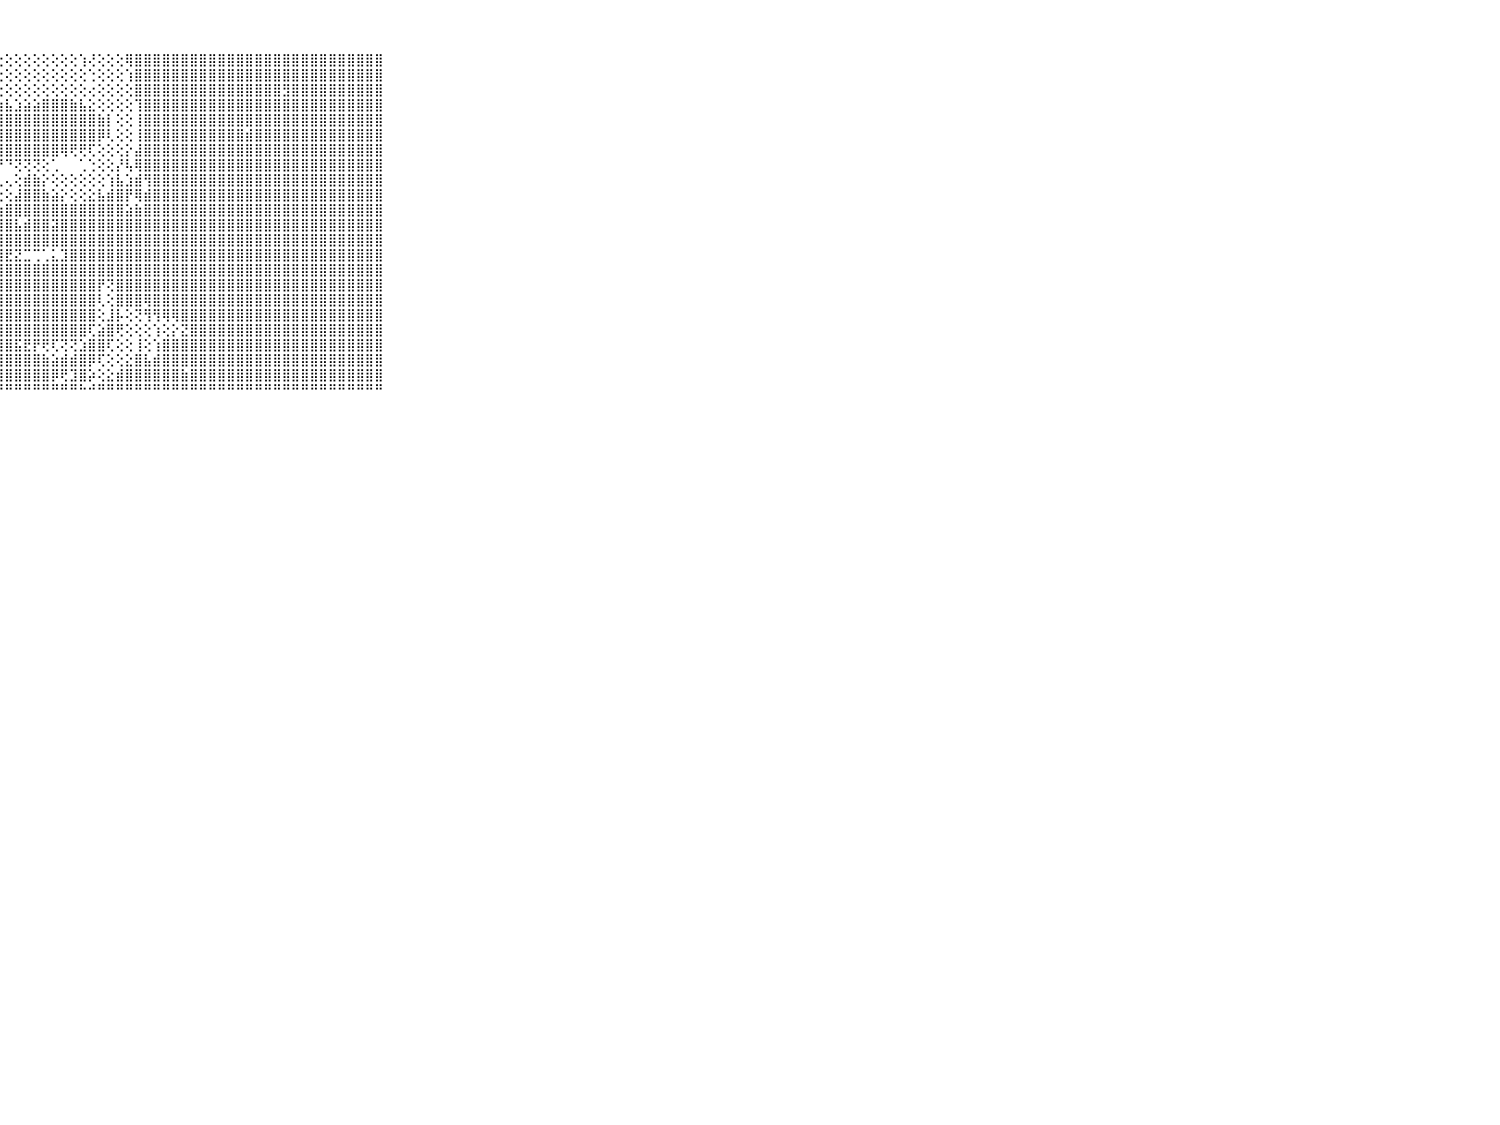

⠀⠀⠀⠀⠀⠀⠀⠀⠀⠀⠀⣿⣿⣿⣿⣿⣿⣿⣿⡿⢕⢕⢕⣞⡏⣼⢏⢕⢕⢕⢕⢕⢕⢕⢕⢕⢱⢜⢕⢕⢕⢿⣿⣿⣿⣿⣿⣿⣿⣿⣿⣿⣿⣿⣿⣿⣿⣿⣿⣿⣿⣿⣿⣿⣿⣿⣿⣿⣿⠀⠀⠀⠀⠀⠀⠀⠀⠀⠀⠀⠀
⠀⠀⠀⠀⠀⠀⠀⠀⠀⠀⠀⣿⣿⣿⣿⣿⣿⣟⢕⢕⢕⢕⢱⢇⢕⢕⢕⢕⢕⢕⢕⢕⢕⢕⢕⢕⢕⢑⢕⢕⢕⢱⣿⣿⣿⣿⣿⣿⣿⣿⣿⣿⣿⣿⣿⣿⣿⣿⣿⣿⣿⣿⣿⣿⣿⣿⣿⣿⣿⠀⠀⠀⠀⠀⠀⠀⠀⠀⠀⠀⠀
⠀⠀⠀⠀⠀⠀⠀⠀⠀⠀⠀⣿⣿⣿⣿⣿⣿⢏⢕⢜⢕⢕⢕⢕⢕⢕⢕⢕⢕⢕⢕⢕⢕⢕⢕⢕⢕⢔⢕⢕⢕⢕⣿⣿⣿⣿⣿⣿⣿⣿⣿⣿⣿⣿⣿⣿⣿⣿⣻⣿⣿⣿⣿⣿⣿⣿⣿⣿⣿⠀⠀⠀⠀⠀⠀⠀⠀⠀⠀⠀⠀
⠀⠀⠀⠀⠀⠀⠀⠀⠀⠀⠀⣿⣿⣿⣿⣿⣧⢕⢕⢕⢕⢝⢕⣕⣵⣷⣷⣷⣧⣱⣵⣵⣿⣿⣿⣷⣧⣕⢕⢕⢕⢕⢹⣿⣿⣿⣿⣿⣿⣿⣿⣿⣿⣿⣿⣿⣿⣿⣿⣿⣿⣿⣿⣿⣿⣿⣿⣿⣿⠀⠀⠀⠀⠀⠀⠀⠀⠀⠀⠀⠀
⠀⠀⠀⠀⠀⠀⠀⠀⠀⠀⠀⣿⣿⣿⣿⣿⣿⣷⢕⢕⢕⢱⣾⣿⣿⣿⣿⣿⣿⣿⣿⣿⣿⣿⣿⣿⣿⣿⣷⡇⢕⢕⢸⣿⣿⣿⣿⣿⣿⣿⣿⣿⣿⣿⣿⣿⣿⣿⣿⣿⣿⣿⣿⣿⣿⣿⣿⣿⣿⠀⠀⠀⠀⠀⠀⠀⠀⠀⠀⠀⠀
⠀⠀⠀⠀⠀⠀⠀⠀⠀⠀⠀⣿⣿⣿⣿⣿⣿⣿⡇⢕⢕⣾⣿⣿⣿⣿⣿⣿⣿⣿⣿⣿⣿⣿⣿⣿⣿⣿⡿⢇⢕⢕⢸⣿⣿⣿⣿⣿⣿⣿⣿⣿⣿⣿⣾⣿⣿⣿⣿⣿⣿⣿⣿⣿⣿⣿⣿⣿⣿⠀⠀⠀⠀⠀⠀⠀⠀⠀⠀⠀⠀
⠀⠀⠀⠀⠀⠀⠀⠀⠀⠀⠀⣿⣿⣿⣿⣿⣿⣿⣧⢕⢱⣿⣿⣿⣿⣿⣿⣿⣿⣿⣿⣿⣿⣿⢿⢟⢟⢏⢕⢕⢕⡕⣼⣿⣿⣿⣿⣿⣿⣿⣿⣿⣿⣿⣿⣿⣿⣿⣿⣿⣿⣿⣿⣿⣿⣿⣿⣿⣿⠀⠀⠀⠀⠀⠀⠀⠀⠀⠀⠀⠀
⠀⠀⠀⠀⠀⠀⠀⠀⠀⠀⠀⣿⣿⣿⣿⣿⣿⣿⣿⡕⢕⢝⢝⢝⢝⠝⠙⠙⠙⢝⢝⢝⢕⢁⠀⠀⢁⢑⢕⢕⡜⢧⢿⣿⣿⣿⣿⣿⣿⣿⣿⣿⣿⣿⣿⣿⣿⣿⣿⣿⣿⣿⣿⣿⣿⣿⣿⣿⣿⠀⠀⠀⠀⠀⠀⠀⠀⠀⠀⠀⠀
⠀⠀⠀⠀⠀⠀⠀⠀⠀⠀⠀⣿⣿⣿⣿⣿⣿⣿⣿⣿⣼⢳⢕⢕⠁⢔⢔⢄⢄⢕⣾⣷⡕⢕⢕⢕⢕⢕⢕⢱⣧⣱⣾⢻⣿⣿⣿⣿⣿⣿⣿⣿⣿⣿⣿⣿⣿⣿⣿⣿⣿⣿⣿⣿⣿⣿⣿⣿⣿⠀⠀⠀⠀⠀⠀⠀⠀⠀⠀⠀⠀
⠀⠀⠀⠀⠀⠀⠀⠀⠀⠀⠀⣿⣿⣿⣿⣿⣿⣿⣿⣿⣿⣵⣕⢕⢕⢕⢕⢕⢕⣼⣿⣿⣷⣵⡕⢕⢕⣕⣧⣾⣿⡟⢿⣾⣿⣿⣿⣿⣿⣿⣿⣿⣿⣿⣿⣿⣿⣿⣿⣿⣿⣿⣿⣿⣿⣿⣿⣿⣿⠀⠀⠀⠀⠀⠀⠀⠀⠀⠀⠀⠀
⠀⠀⠀⠀⠀⠀⠀⠀⠀⠀⠀⣿⣿⣿⣿⣿⣿⣿⣿⣿⣿⣿⣿⣷⡷⣸⣵⣵⣿⣿⣿⣿⣿⣿⣿⣿⣿⣿⣿⣿⣿⣵⣷⣿⣿⣿⣿⣿⣿⣿⣿⣿⣿⣿⣿⣿⣿⣿⣿⣿⣿⣿⣿⣿⣿⣿⣿⣿⣿⠀⠀⠀⠀⠀⠀⠀⠀⠀⠀⠀⠀
⠀⠀⠀⠀⠀⠀⠀⠀⠀⠀⠀⣿⣿⣿⣿⣿⣿⣿⣿⣿⣿⣿⣿⣿⣿⣿⣿⣿⣿⣧⣾⣿⣿⣽⣿⣿⣿⣿⣿⣿⣿⣿⣿⣿⣿⣿⣿⣿⣿⣿⣿⣿⣿⣿⣿⣿⣿⣿⣿⣿⣿⣿⣿⣿⣿⣿⣿⣿⣿⠀⠀⠀⠀⠀⠀⠀⠀⠀⠀⠀⠀
⠀⠀⠀⠀⠀⠀⠀⠀⠀⠀⠀⣿⣿⣿⣿⣿⣿⣿⣿⣿⣿⣿⣿⣿⣿⣿⣿⣿⣿⣿⣿⣿⣿⣿⣿⣿⣿⣿⣿⣿⣿⣿⣿⣿⣿⣿⣿⣿⣿⣿⣿⣿⣿⣿⣿⣿⣿⣿⣿⣿⣿⣿⣿⣿⣿⣿⣿⣿⣿⠀⠀⠀⠀⠀⠀⠀⠀⠀⠀⠀⠀
⠀⠀⠀⠀⠀⠀⠀⠀⠀⠀⠀⣿⣿⣿⣿⣿⣿⣿⣿⣿⣿⣿⣿⣿⣿⣿⣿⣿⣟⣝⣉⢉⢁⣅⣹⣿⣿⣿⣿⣿⣿⣿⣿⣿⣿⣿⣿⣿⣿⣿⣿⣿⣿⣿⣿⣿⣿⣿⣿⣿⣿⣿⣿⣿⣿⣿⣿⣿⣿⠀⠀⠀⠀⠀⠀⠀⠀⠀⠀⠀⠀
⠀⠀⠀⠀⠀⠀⠀⠀⠀⠀⠀⣿⣿⣿⣿⣿⣿⣿⣿⣿⣿⣿⣿⣿⣿⣿⣿⣿⣿⣿⣿⣿⣿⣿⣿⣿⣿⣿⣿⣿⣿⣿⣿⣿⣿⣿⣿⣿⣿⣿⣿⣿⣿⣿⣿⣿⣿⣿⣿⣿⣿⣿⣿⣿⣿⣿⣿⣿⣿⠀⠀⠀⠀⠀⠀⠀⠀⠀⠀⠀⠀
⠀⠀⠀⠀⠀⠀⠀⠀⠀⠀⠀⣿⣿⣿⣿⣿⣿⣿⣿⣿⣿⣿⣿⣏⢜⣿⣿⣿⣿⣿⣿⣿⣿⣿⣿⣿⣿⣿⡟⢝⣿⣿⣿⣿⣿⣿⣿⣿⣿⣿⣿⣿⣿⣿⣿⣿⣿⣿⣿⣿⣿⣿⣿⣿⣿⣿⣿⣿⣿⠀⠀⠀⠀⠀⠀⠀⠀⠀⠀⠀⠀
⠀⠀⠀⠀⠀⠀⠀⠀⠀⠀⠀⣿⣿⣿⣿⣿⣿⣿⣿⣿⣿⣿⣿⣿⣷⣿⣿⣿⣿⣿⣿⣿⣿⣿⣿⣿⣿⣿⢇⢕⣿⣿⣿⢿⣿⣿⣿⣿⣿⣿⣿⣿⣿⣿⣿⣿⣿⣿⣿⣿⣿⣿⣿⣿⣿⣿⣿⣿⣿⠀⠀⠀⠀⠀⠀⠀⠀⠀⠀⠀⠀
⠀⠀⠀⠀⠀⠀⠀⠀⠀⠀⠀⣿⣿⣿⣿⣿⣿⣿⣿⣿⣿⣿⣿⣿⣿⣿⣿⣿⣿⣿⣿⣿⣿⣿⣿⣿⣿⣿⢕⣸⡧⢕⢝⢻⢻⢿⢿⣿⣿⣿⣿⣿⣿⣿⣿⣿⣿⣿⣿⣿⣿⣿⣿⣿⣿⣿⣿⣿⣿⠀⠀⠀⠀⠀⠀⠀⠀⠀⠀⠀⠀
⠀⠀⠀⠀⠀⠀⠀⠀⠀⠀⠀⣿⣿⣿⣿⣿⣿⣿⣿⣿⣿⣿⣿⣿⣿⣿⣿⣿⣿⣿⣿⣿⣿⣿⣿⣿⣿⢏⣵⣿⢟⢕⢕⢕⢱⢕⡕⣝⣿⣿⣿⣿⣿⣿⣿⣿⣿⣿⣿⣿⣿⣿⣿⣿⣿⣿⣿⣿⣿⠀⠀⠀⠀⠀⠀⠀⠀⠀⠀⠀⠀
⠀⠀⠀⠀⠀⠀⠀⠀⠀⠀⠀⣿⣿⣿⣿⣿⣿⣿⣿⣿⣿⣿⣿⣿⣿⣿⣿⣿⣿⣯⣟⡟⢟⢏⢝⢝⣱⣿⣿⢏⢕⢕⢸⢕⢱⣿⣿⣿⣿⣿⣿⣿⣿⣿⣿⣿⣿⣿⣿⣿⣿⣿⣿⣿⣿⣿⣿⣿⣿⠀⠀⠀⠀⠀⠀⠀⠀⠀⠀⠀⠀
⠀⠀⠀⠀⠀⠀⠀⠀⠀⠀⠀⣿⣿⣿⣿⣿⣿⣿⣿⣿⣿⣿⣿⣿⣿⣿⣿⣿⣿⣿⣿⣿⣷⣵⣾⣾⣿⡿⢏⢕⢕⣕⣿⣧⣾⣿⣿⣿⣿⣿⣿⣿⣿⣿⣿⣿⣿⣿⣿⣿⣿⣿⣿⣿⣿⣿⣿⣿⣿⠀⠀⠀⠀⠀⠀⠀⠀⠀⠀⠀⠀
⠀⠀⠀⠀⠀⠀⠀⠀⠀⠀⠀⣿⣿⣿⣿⣿⣿⣿⣿⣿⣿⣿⣿⣿⣿⣿⣿⣿⣿⣿⣿⣿⣿⡿⢟⣹⣿⡵⢕⣕⣾⣿⣿⣿⣿⣿⣿⣷⣿⣿⣿⣿⣿⣿⣿⣿⣿⣿⣿⣿⣿⣿⣿⣿⣿⣿⣿⣿⣿⠀⠀⠀⠀⠀⠀⠀⠀⠀⠀⠀⠀
⠀⠀⠀⠀⠀⠀⠀⠀⠀⠀⠀⠛⠛⠛⠛⠛⠛⠛⠛⠛⠛⠛⠛⠛⠛⠛⠛⠛⠛⠛⠛⠛⠛⠛⠛⠛⠓⠚⠛⠛⠛⠛⠛⠛⠛⠛⠛⠛⠛⠛⠛⠛⠛⠛⠛⠛⠛⠛⠛⠛⠛⠛⠛⠛⠛⠛⠛⠛⠛⠀⠀⠀⠀⠀⠀⠀⠀⠀⠀⠀⠀